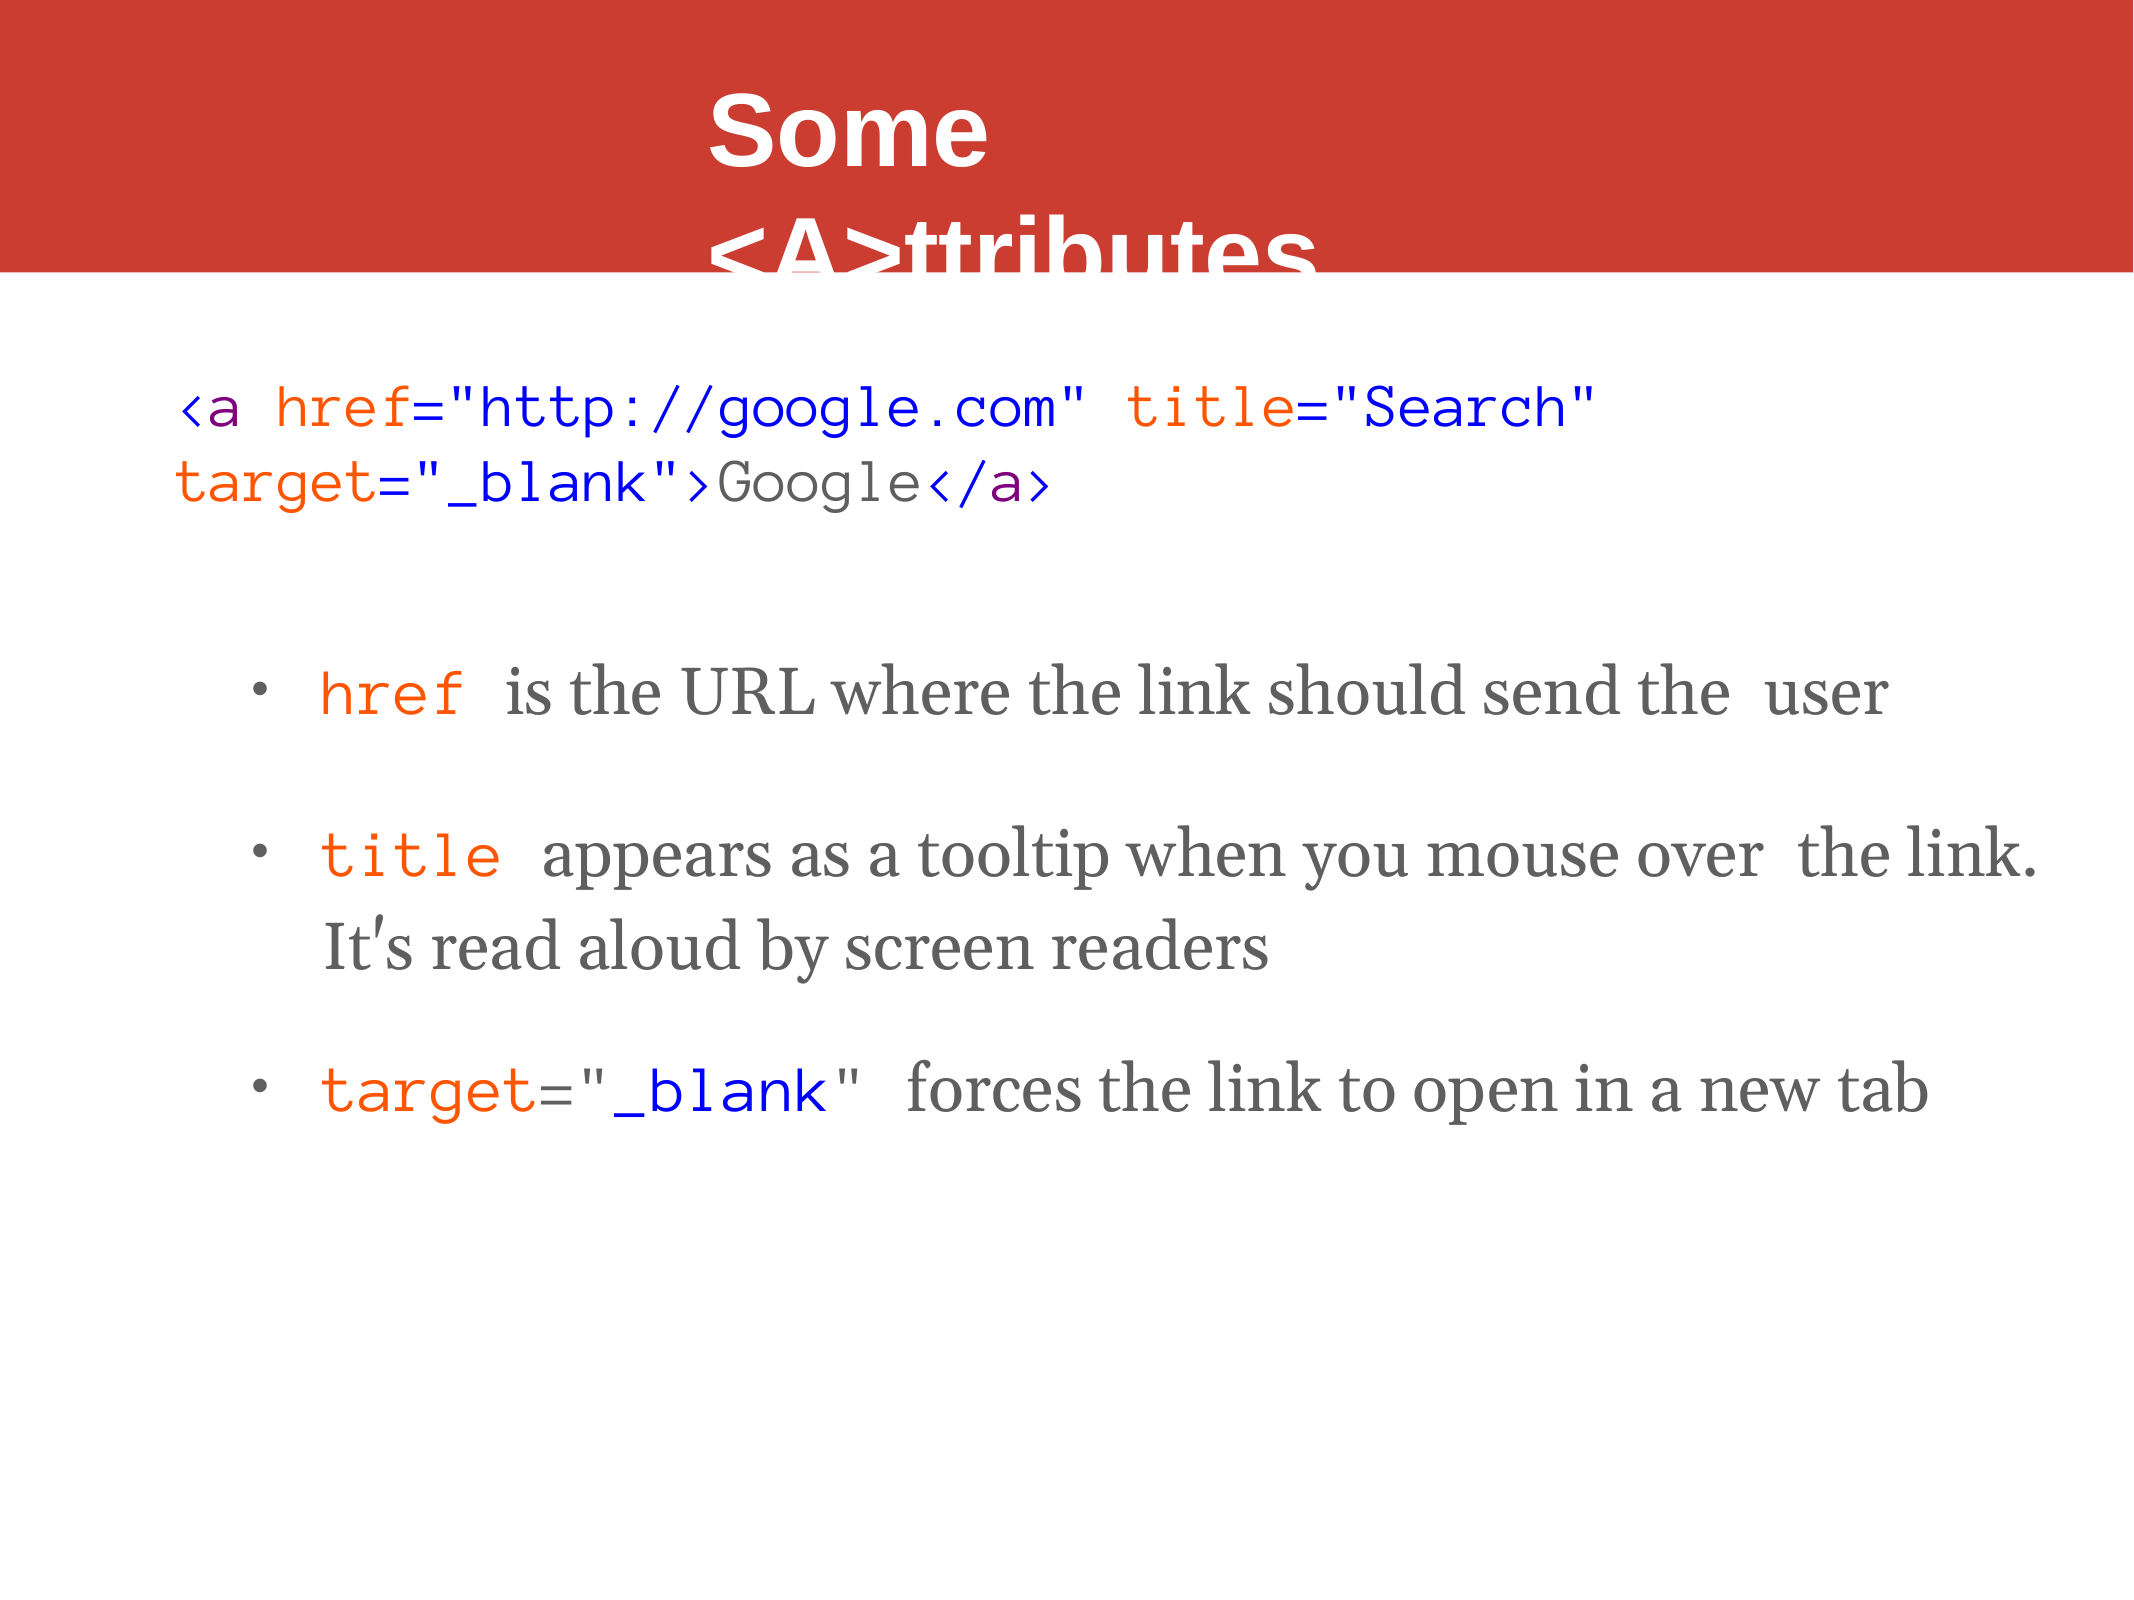

# Some <A>ttributes
<a href="http://google.com" title="Search"  target="_blank">Google</a>

href is the URL where the link should send the  user
title appears as a tooltip when you mouse over  the link. It's read aloud by screen readers
target="_blank" forces the link to open in a new tab